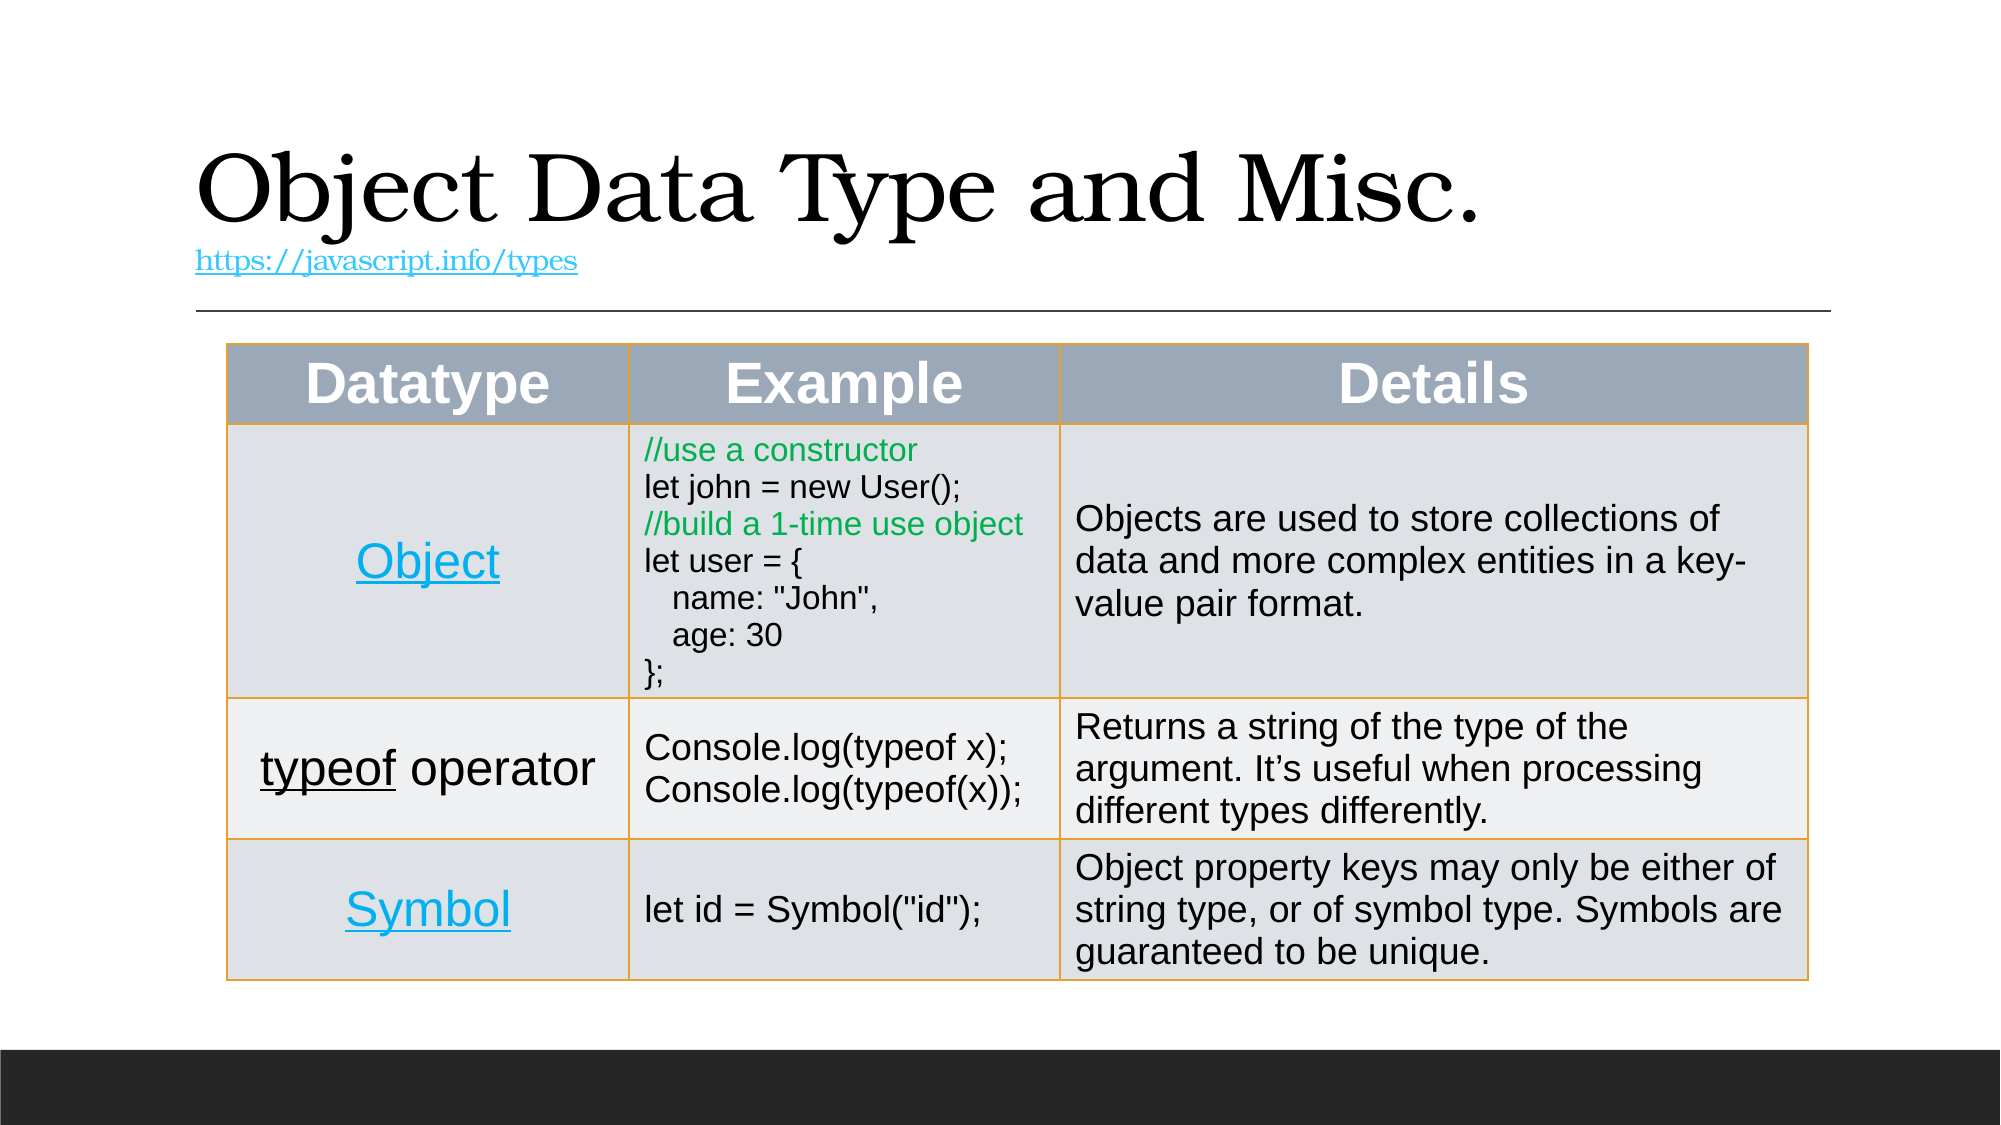

# Object Data Type and Misc. https://javascript.info/types
| Datatype | Example | Details |
| --- | --- | --- |
| Object | //use a constructor let john = new User(); //build a 1-time use object let user = { name: "John", age: 30 }; | Objects are used to store collections of data and more complex entities in a key-value pair format. |
| typeof operator | Console.log(typeof x); Console.log(typeof(x)); | Returns a string of the type of the argument. It’s useful when processing different types differently. |
| Symbol | let id = Symbol("id"); | Object property keys may only be either of string type, or of symbol type. Symbols are guaranteed to be unique. |